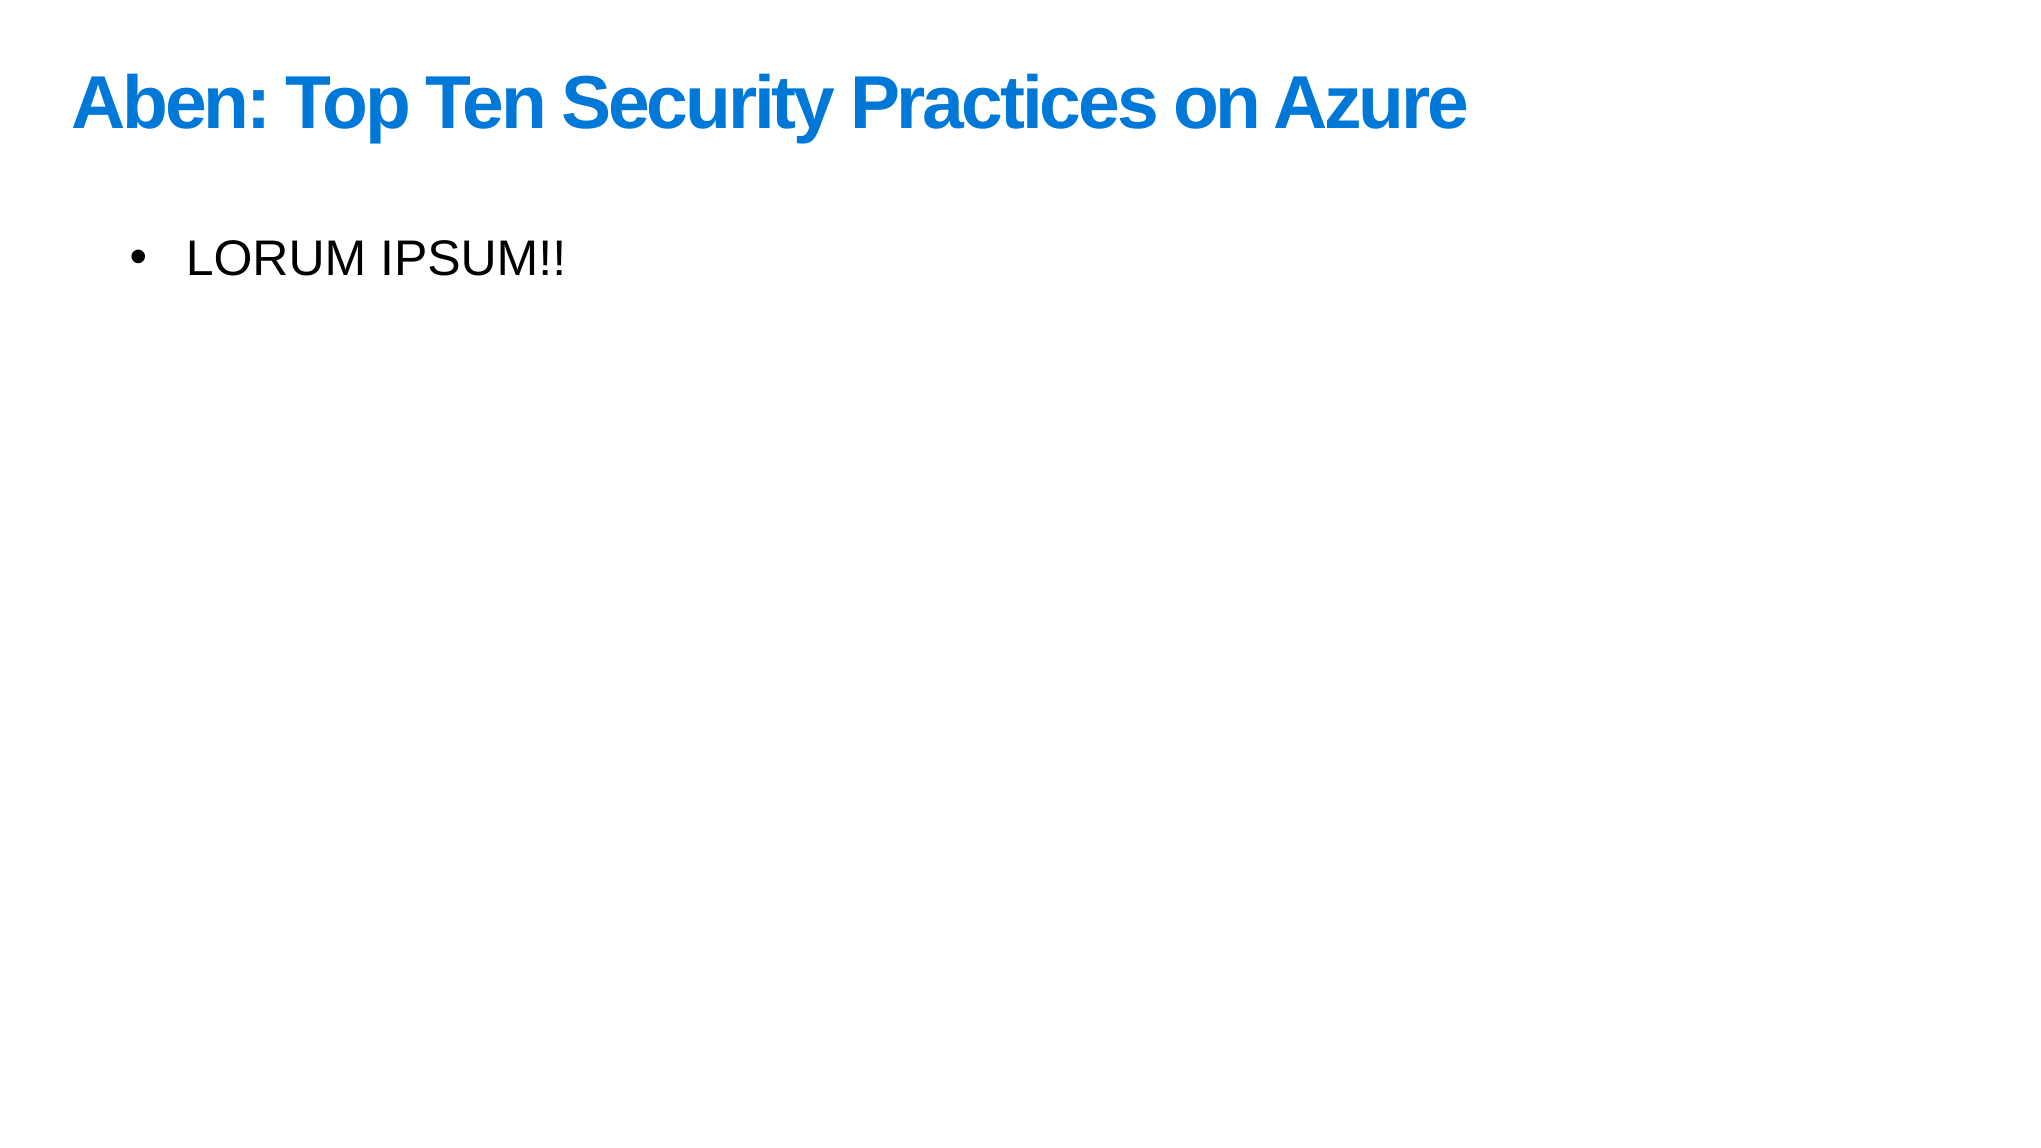

# Aben: Top Ten Security Practices on Azure
LORUM IPSUM!!